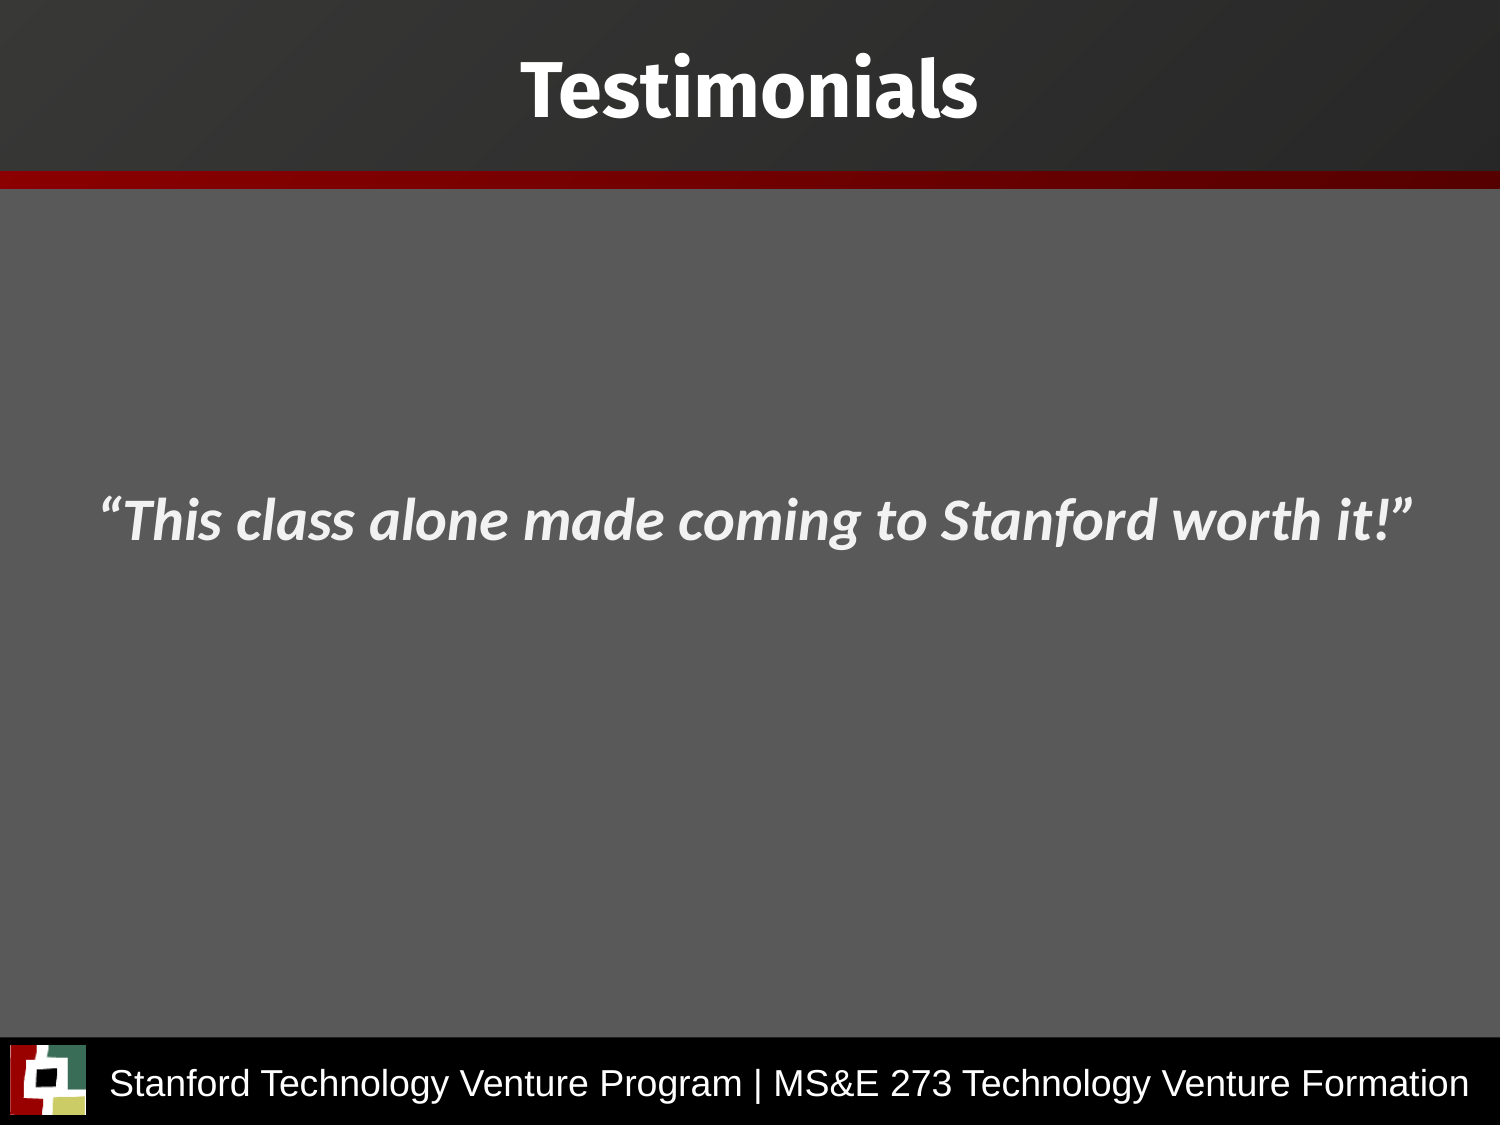

# Testimonials

“This class alone made coming to Stanford worth it!”